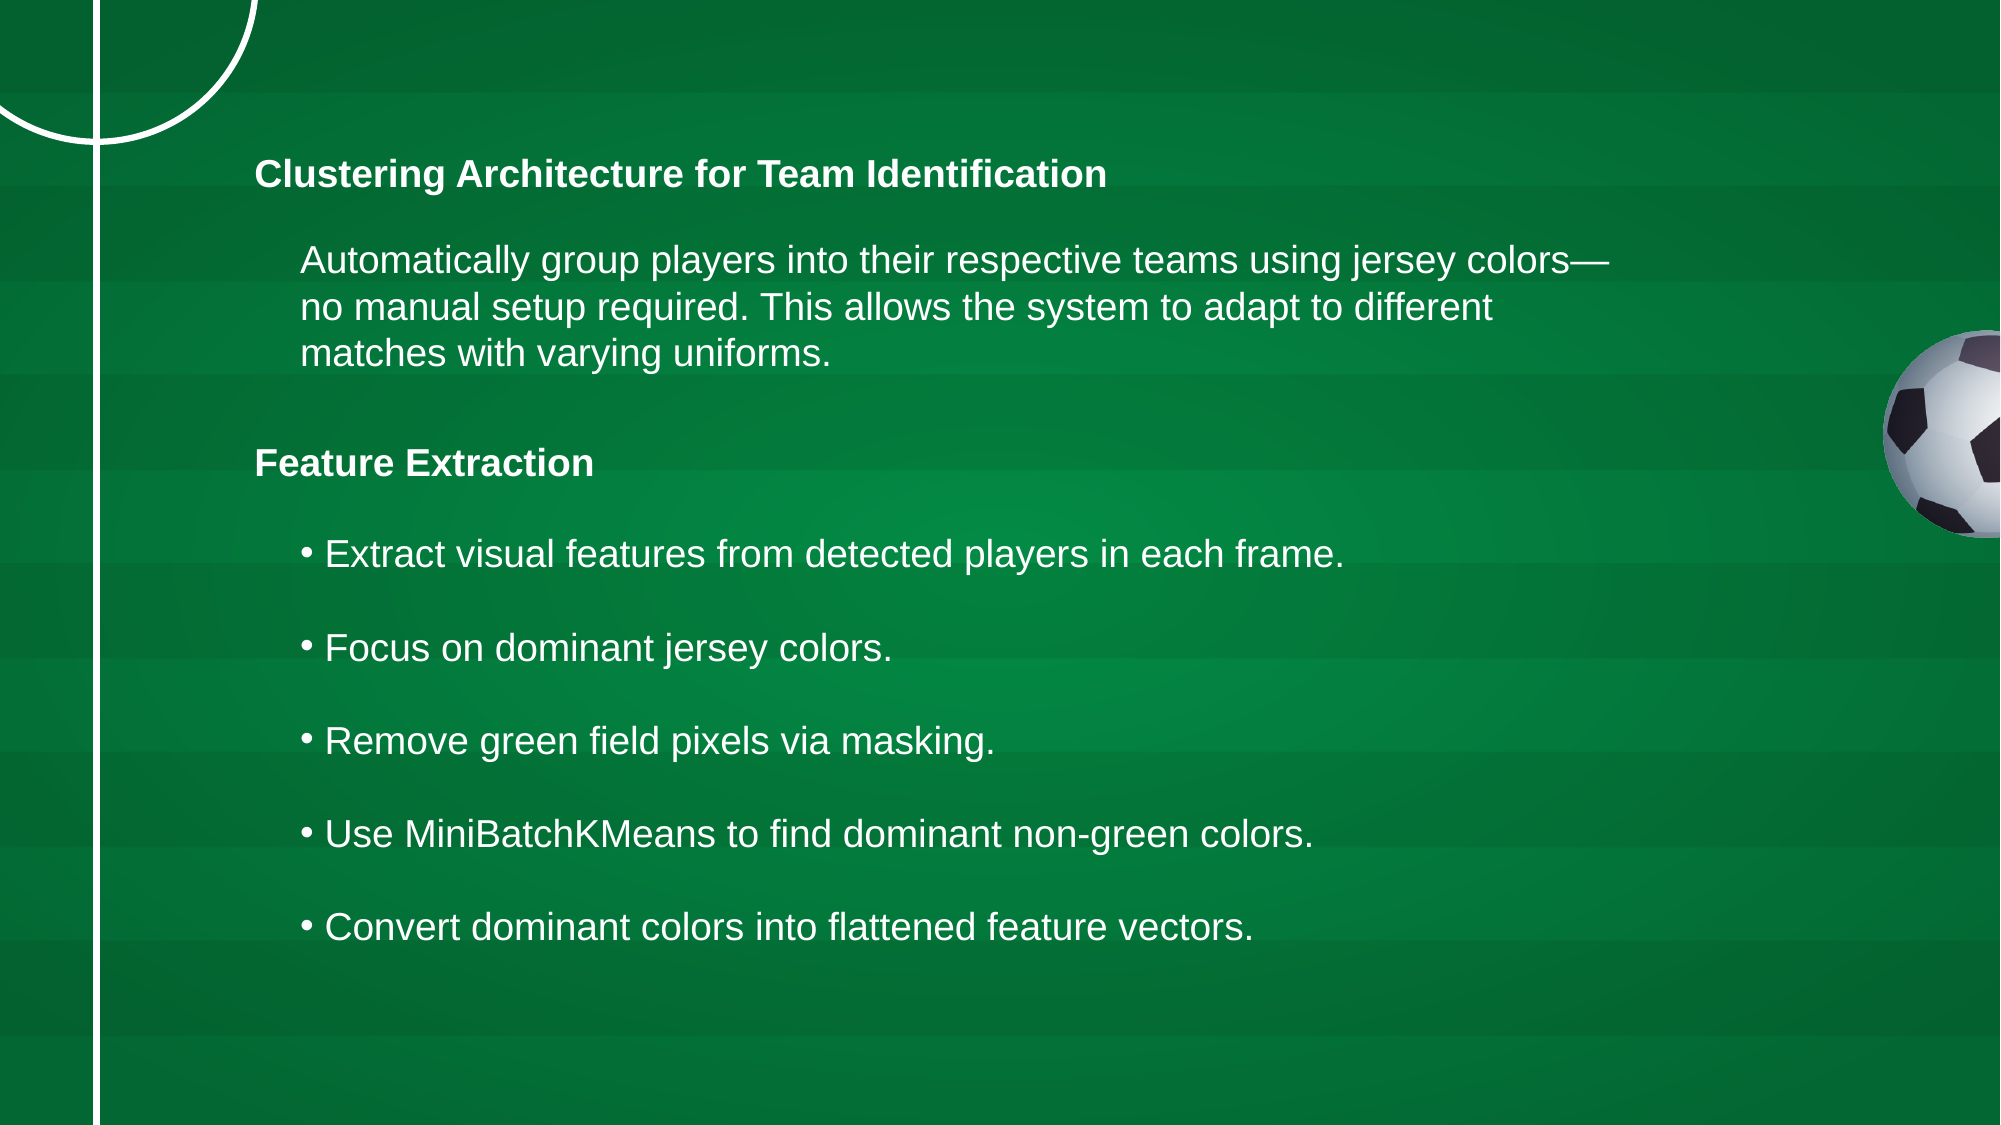

Clustering Architecture for Team Identification
Automatically group players into their respective teams using jersey colors—no manual setup required. This allows the system to adapt to different matches with varying uniforms.
 Feature Extraction
 Extract visual features from detected players in each frame.

 Focus on dominant jersey colors.

 Remove green field pixels via masking.

 Use MiniBatchKMeans to find dominant non-green colors.

 Convert dominant colors into flattened feature vectors.